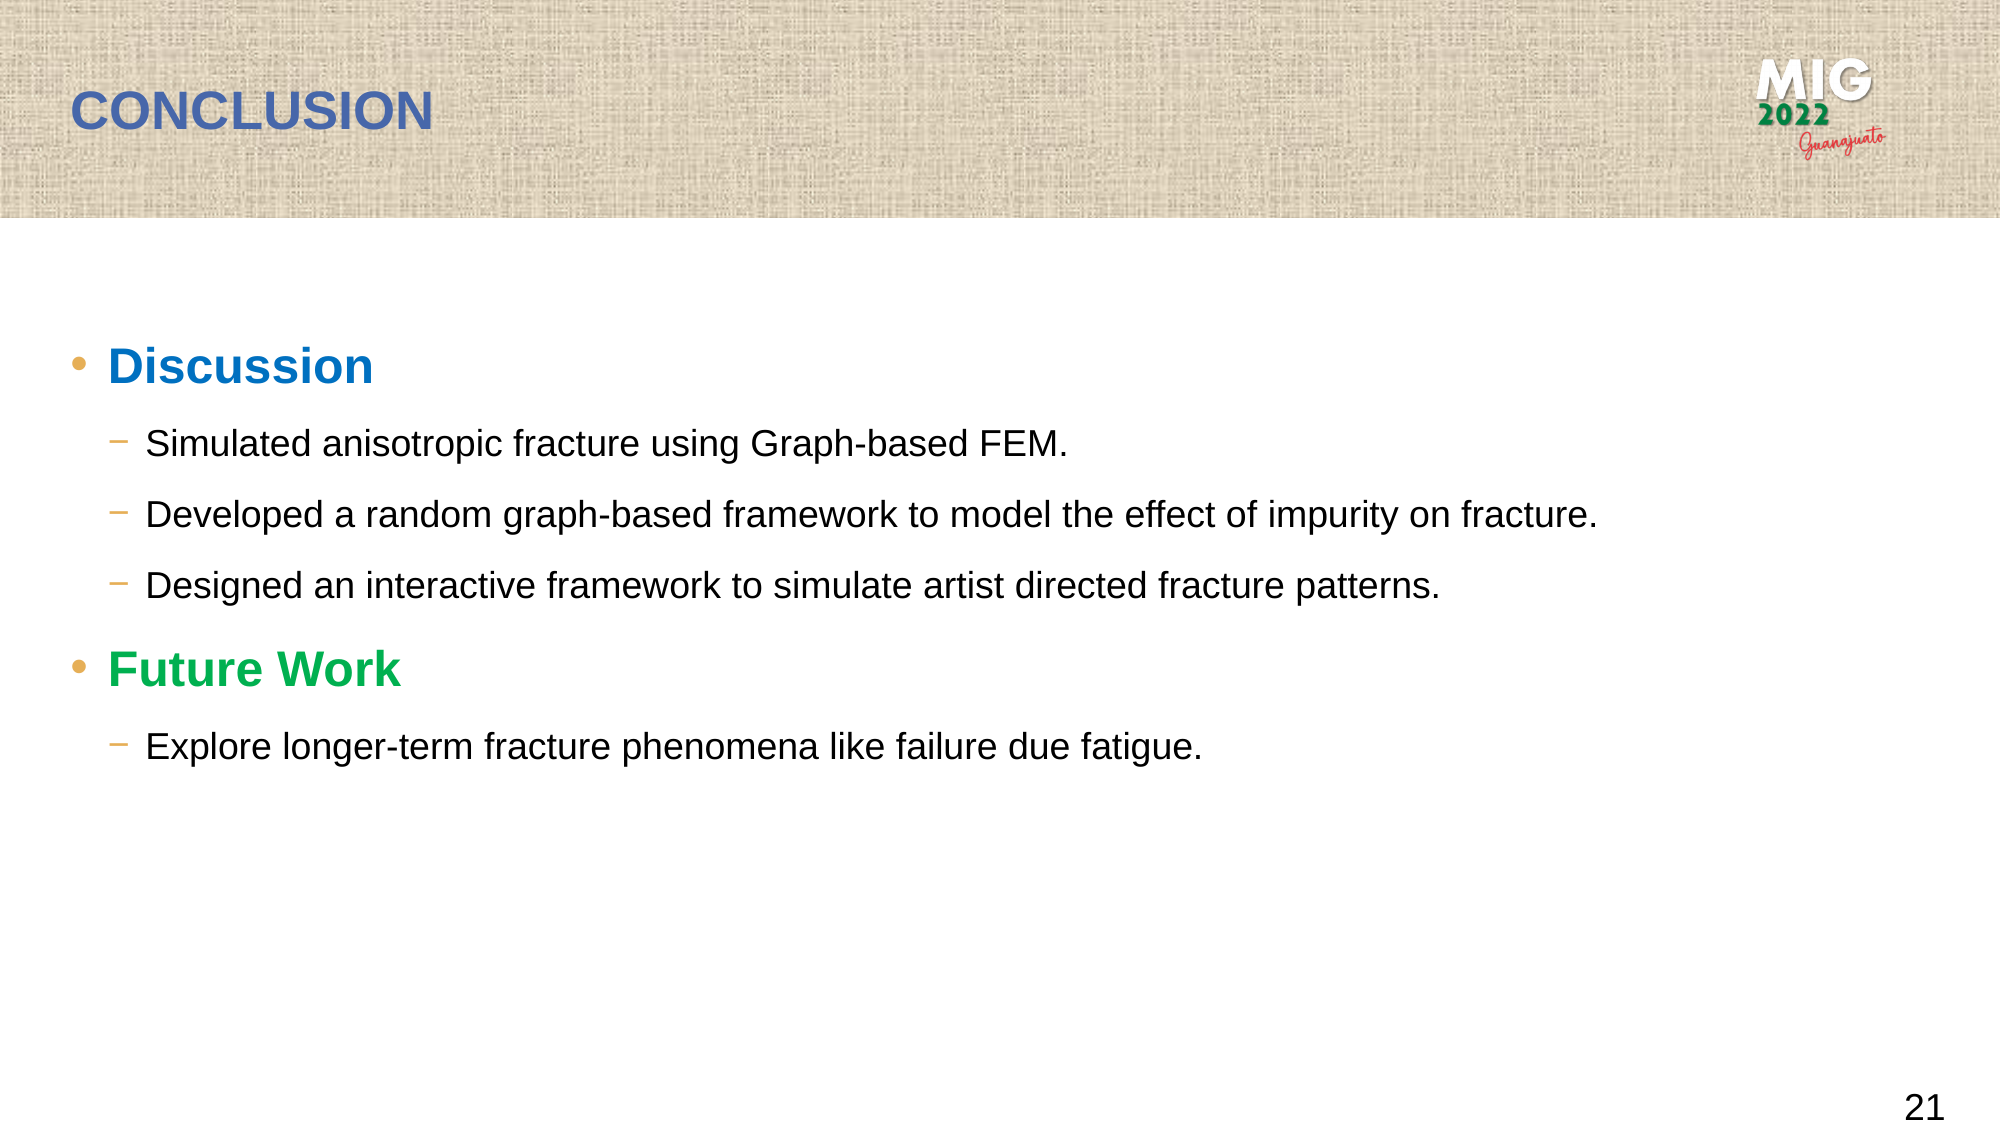

# Conclusion
Discussion
Simulated anisotropic fracture using Graph-based FEM.
Developed a random graph-based framework to model the effect of impurity on fracture.
Designed an interactive framework to simulate artist directed fracture patterns.
Future Work
Explore longer-term fracture phenomena like failure due fatigue.
21